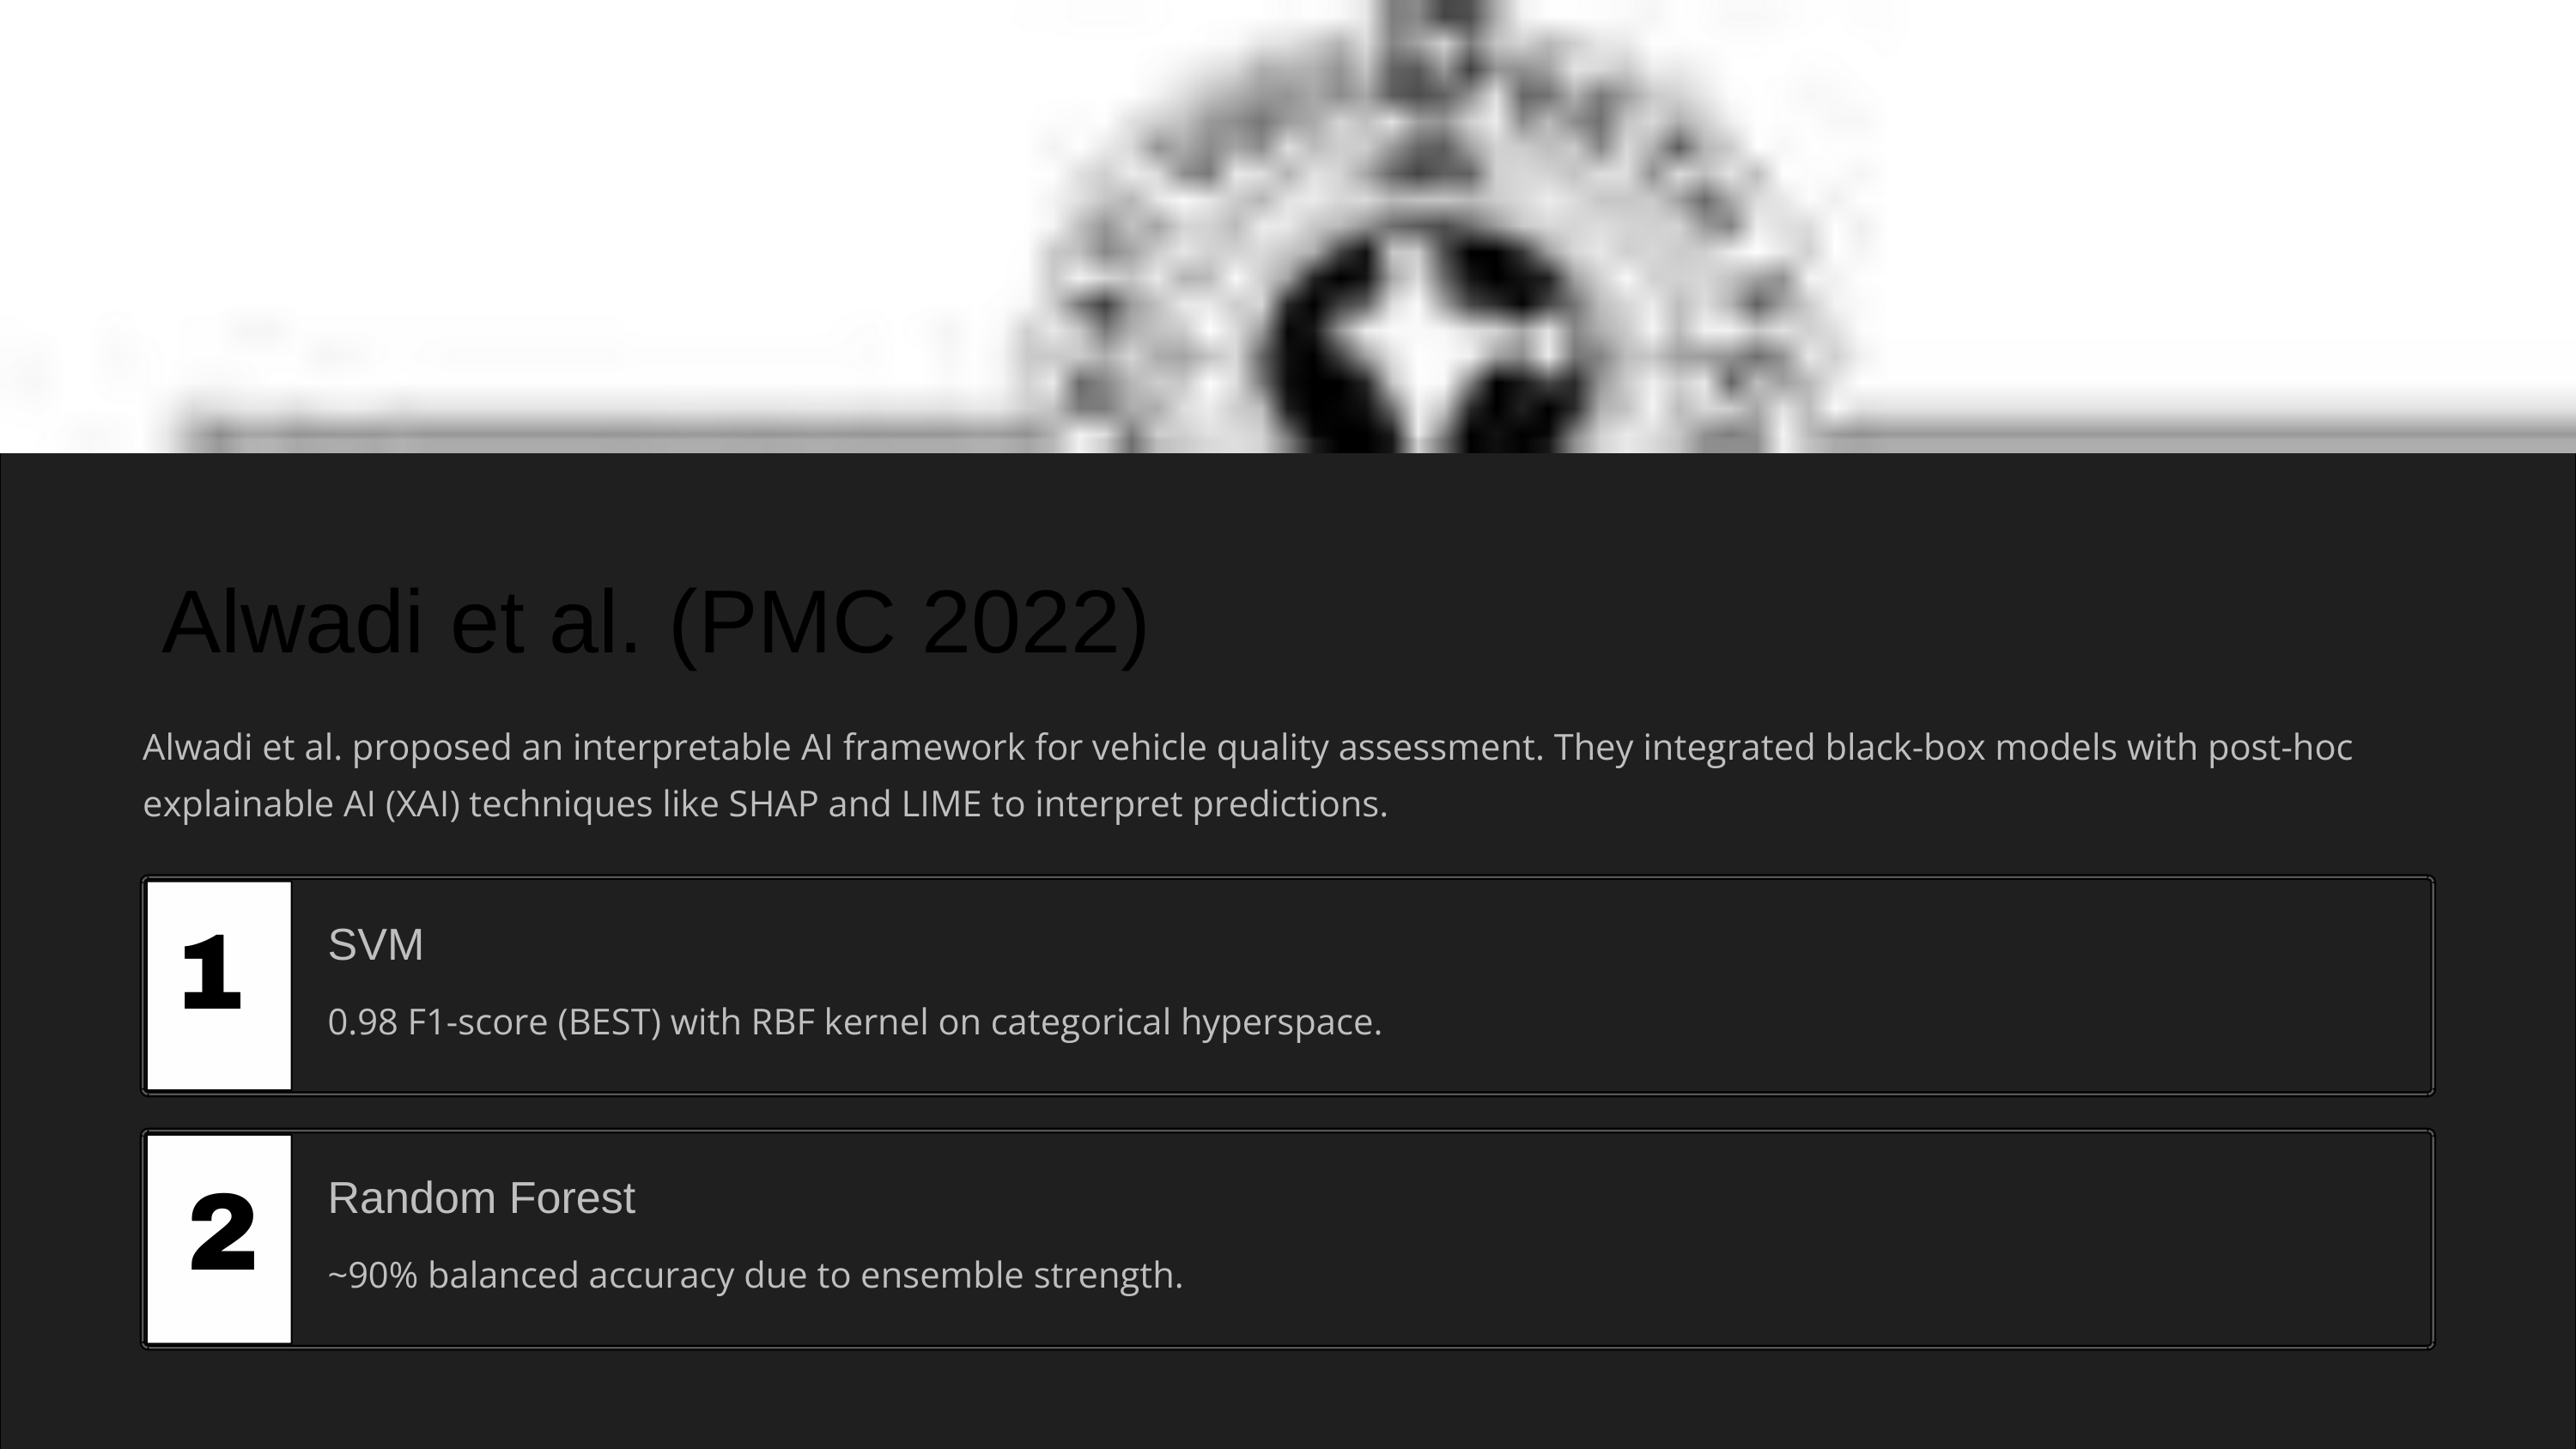

Alwadi et al. (PMC 2022)
Alwadi et al. proposed an interpretable AI framework for vehicle quality assessment. They integrated black-box models with post-hoc explainable AI (XAI) techniques like SHAP and LIME to interpret predictions.

SVM
1
0.98 F1-score (BEST) with RBF kernel on categorical hyperspace.

Random Forest
2
~90% balanced accuracy due to ensemble strength.